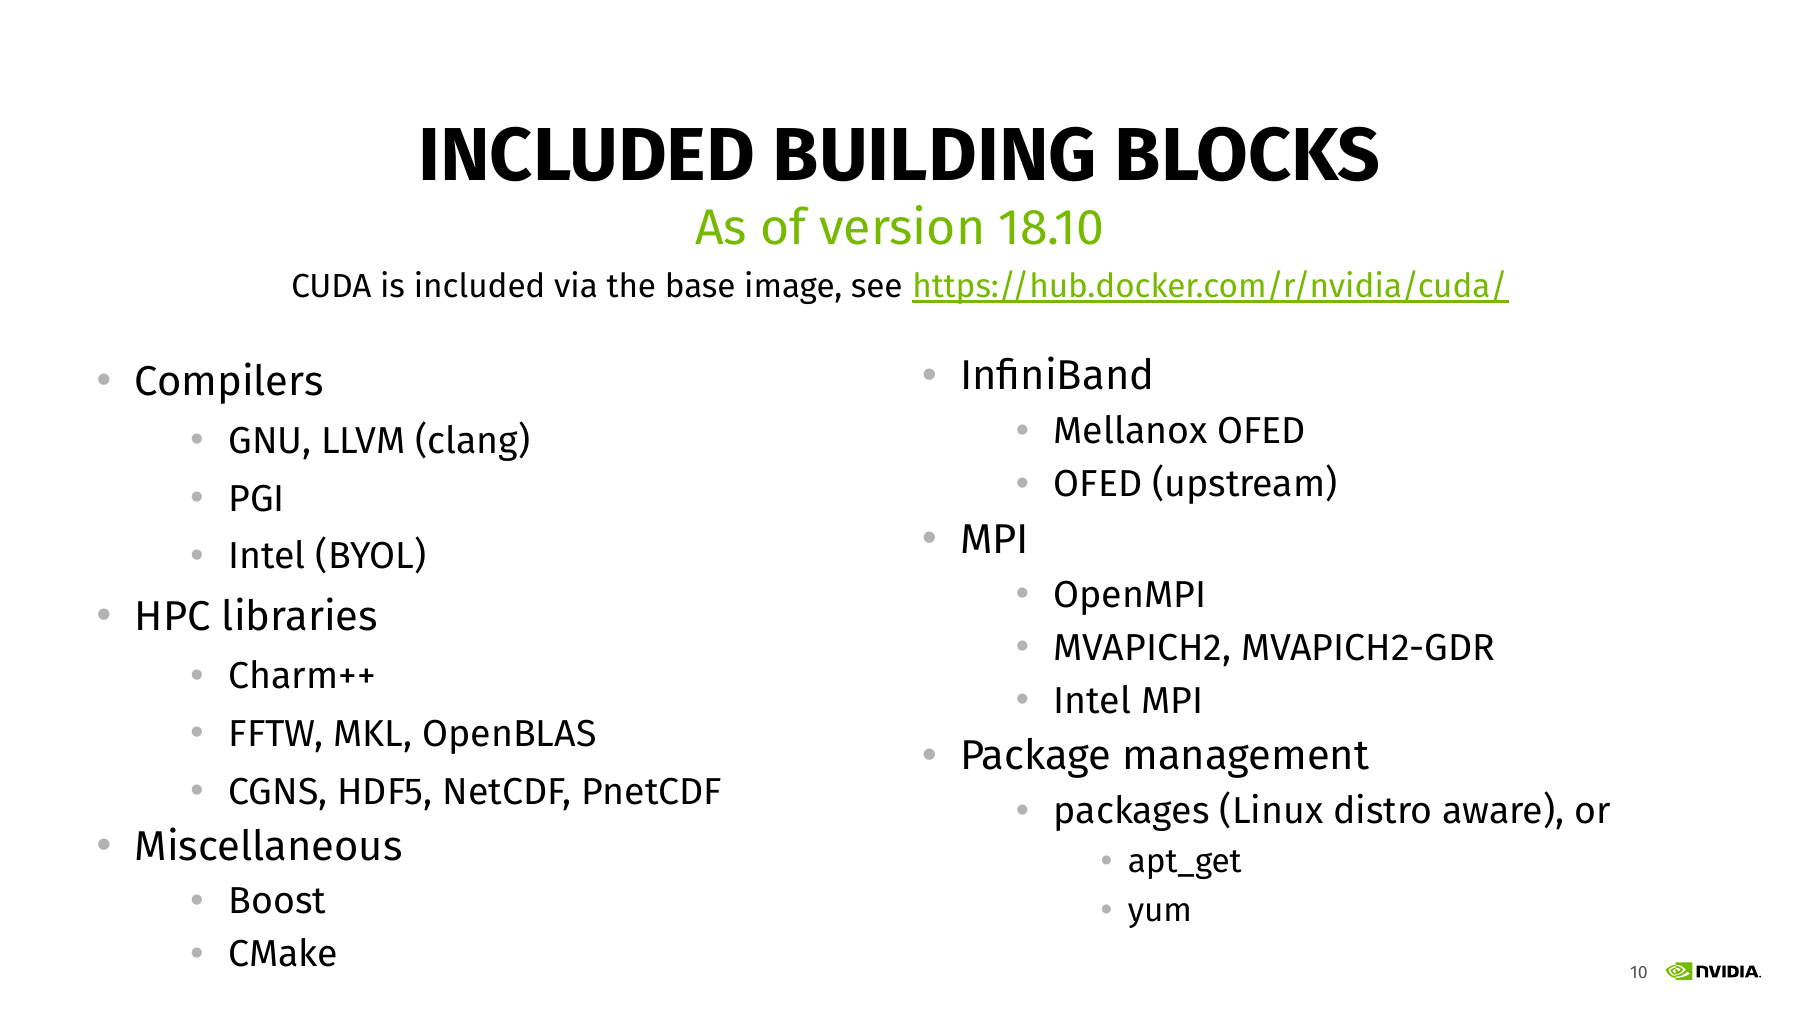

# Included building blocks
As of version 18.10
CUDA is included via the base image, see https://hub.docker.com/r/nvidia/cuda/
Compilers
GNU, LLVM (clang)
PGI
Intel (BYOL)
HPC libraries
Charm++
FFTW, MKL, OpenBLAS
CGNS, HDF5, NetCDF, PnetCDF
Miscellaneous
Boost
CMake
InfiniBand
Mellanox OFED
OFED (upstream)
MPI
OpenMPI
MVAPICH2, MVAPICH2-GDR
Intel MPI
Package management
packages (Linux distro aware), or
apt_get
yum